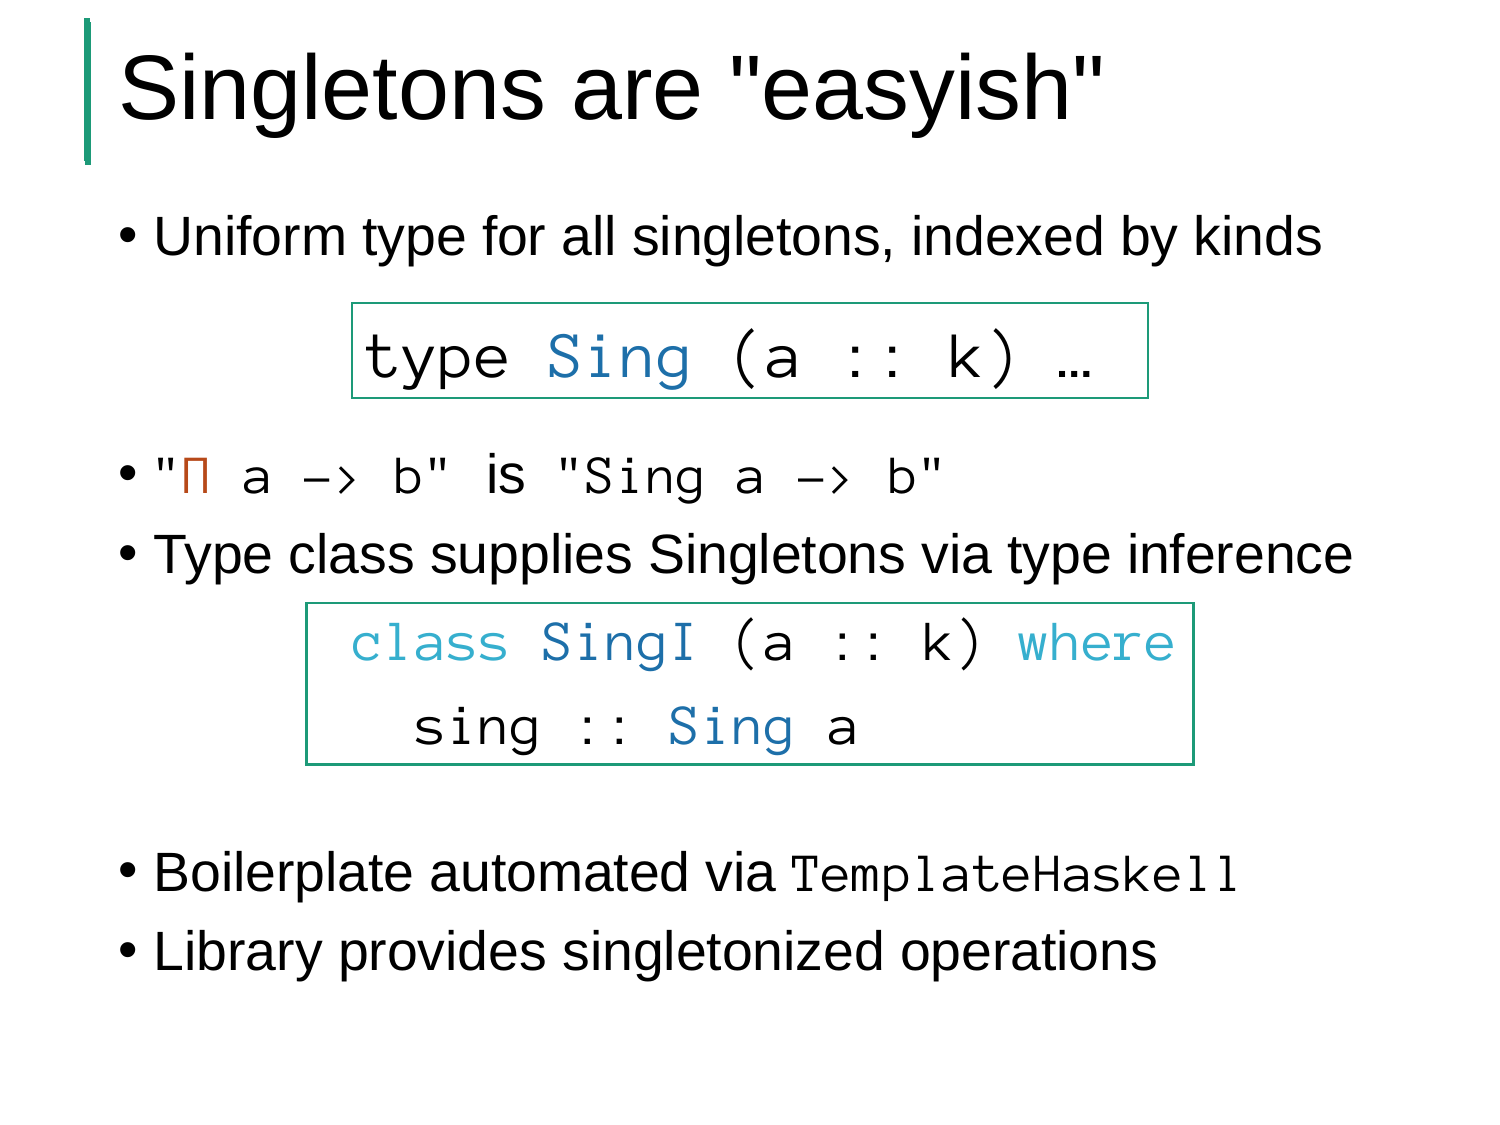

# Singletons are "easyish"
Uniform type for all singletons, indexed by kinds

"Π a -> b" is "Sing a -> b"
Type class supplies Singletons via type inference

Boilerplate automated via TemplateHaskell
Library provides singletonized operations

type Sing (a :: k) …
 class SingI (a :: k) where
   sing :: Sing a